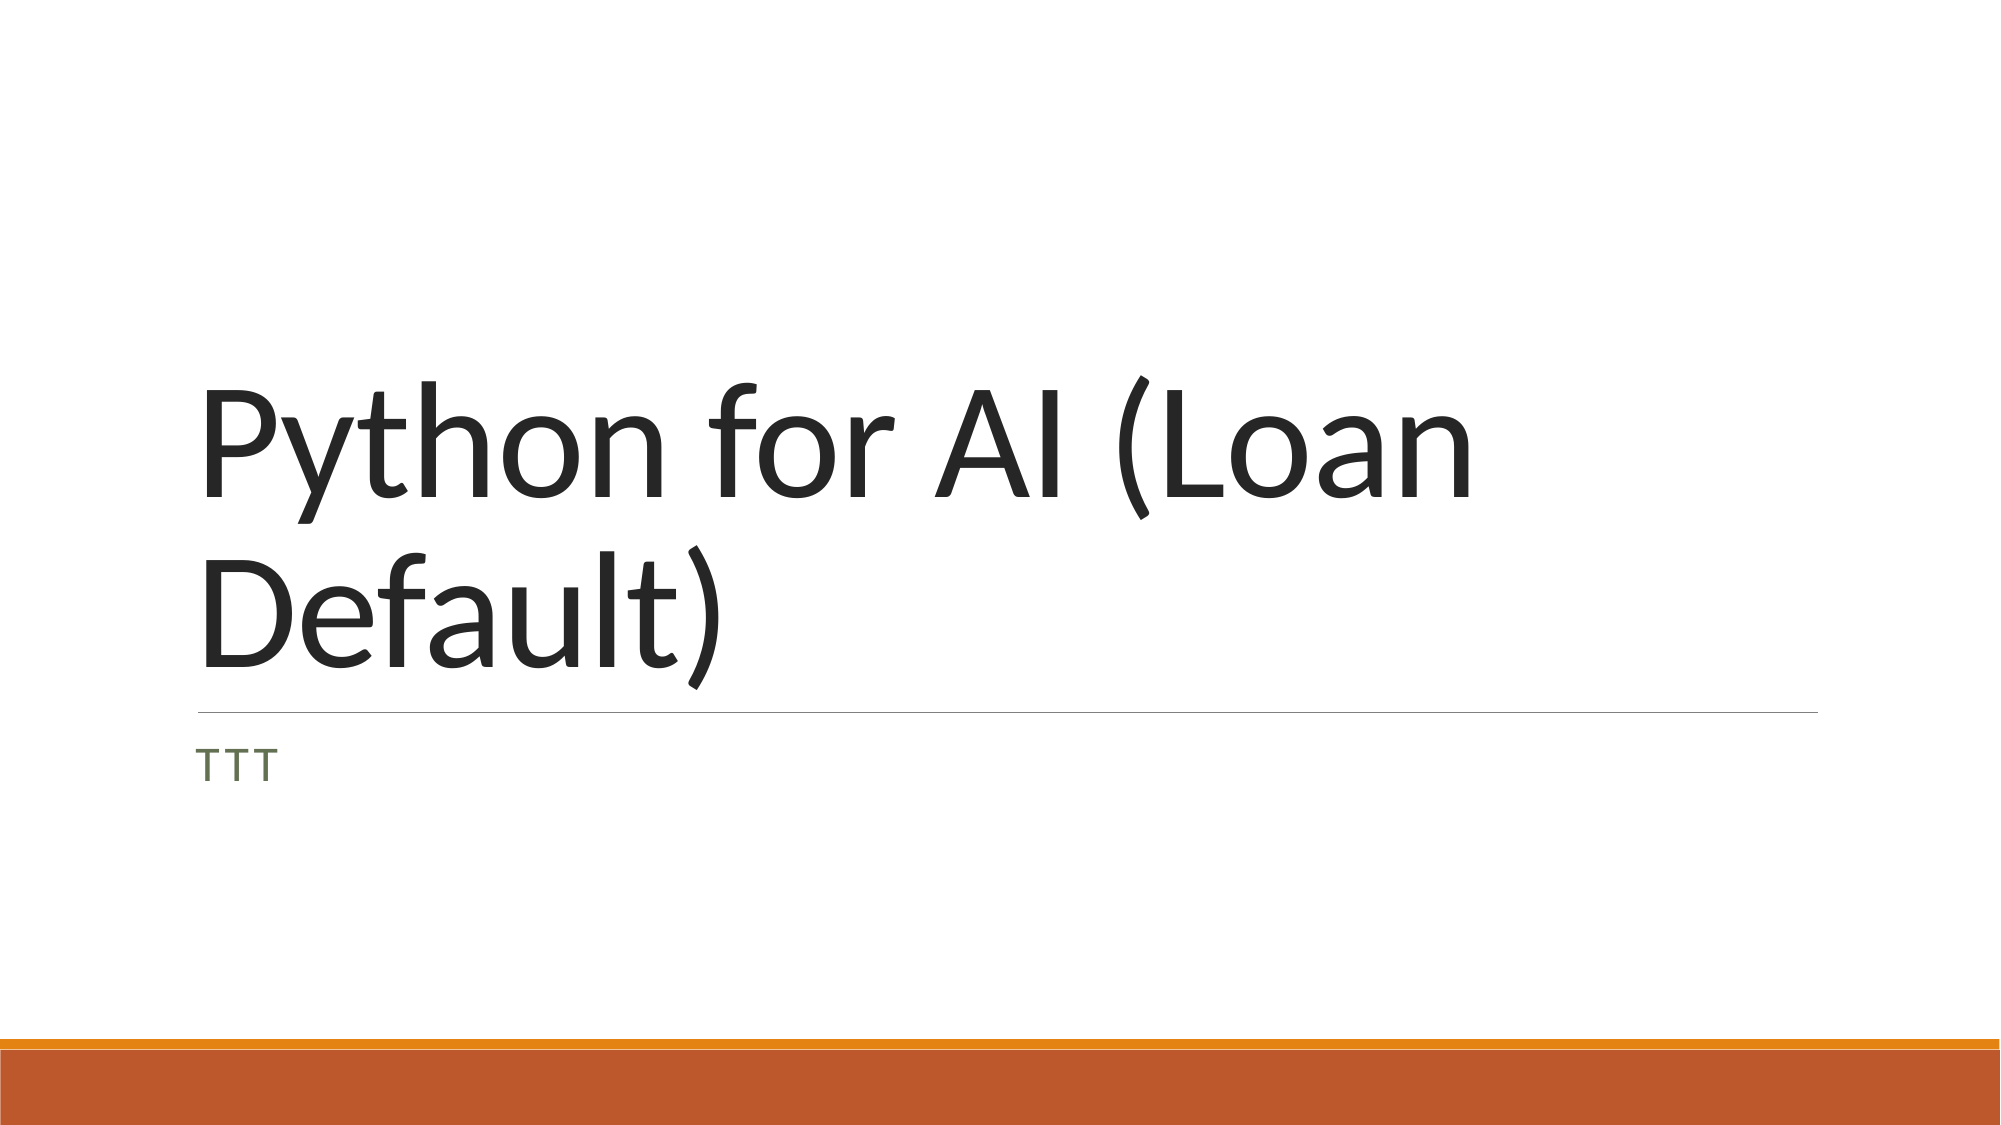

# Python for AI (Loan Default)
TTT